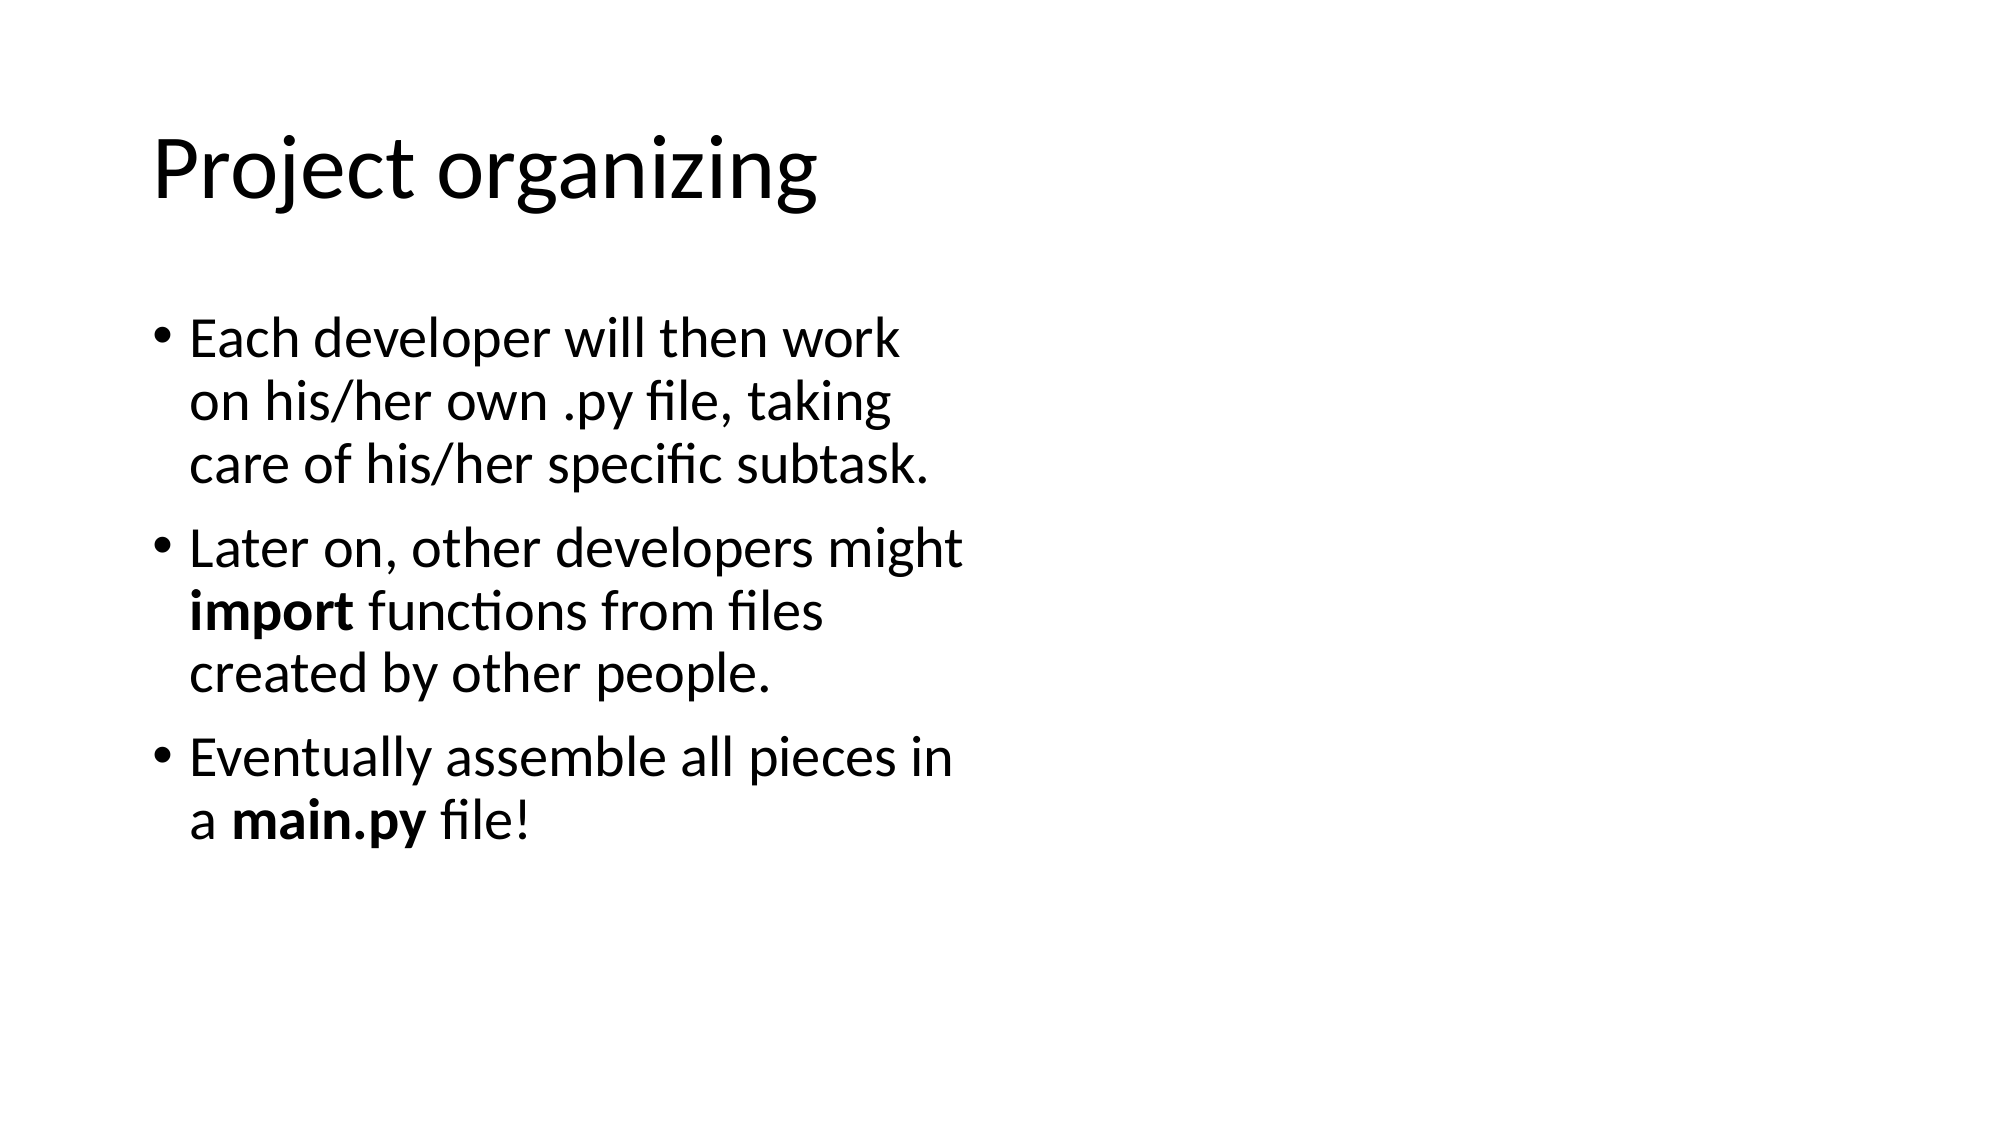

# Project organizing
Each developer will then work on his/her own .py file, taking care of his/her specific subtask.
Later on, other developers might import functions from files created by other people.
Eventually assemble all pieces in a main.py file!